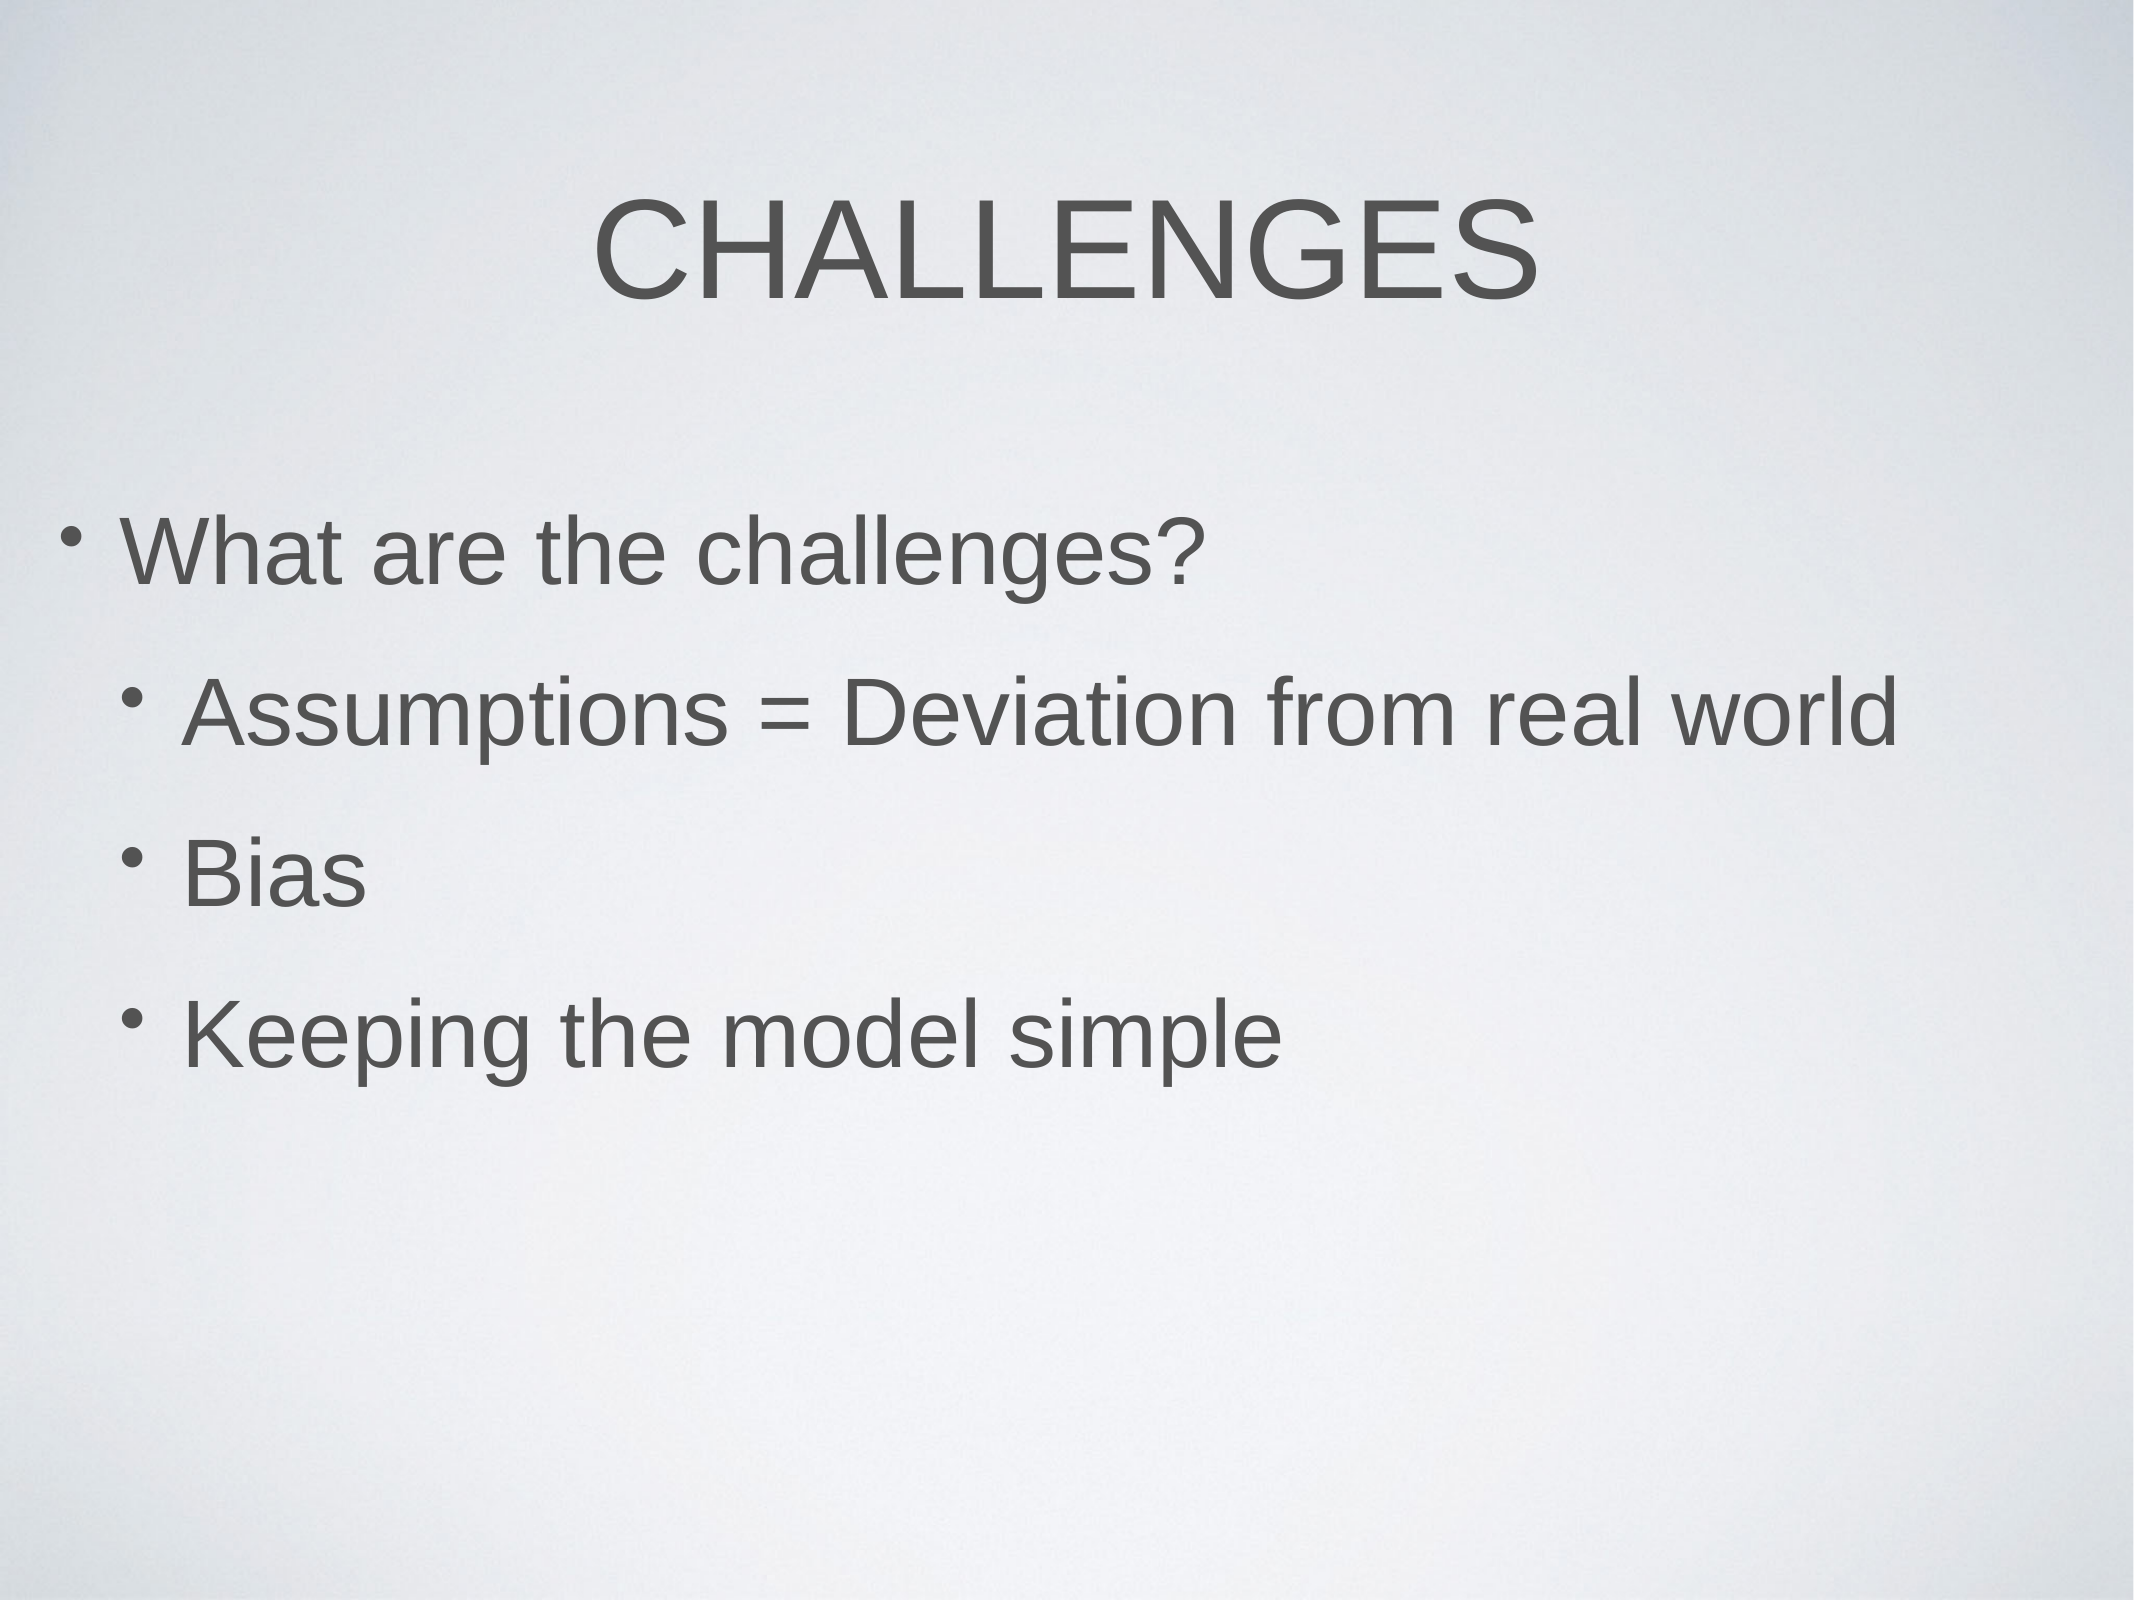

# Challenges
What are the challenges?
Assumptions = Deviation from real world
Bias
Keeping the model simple